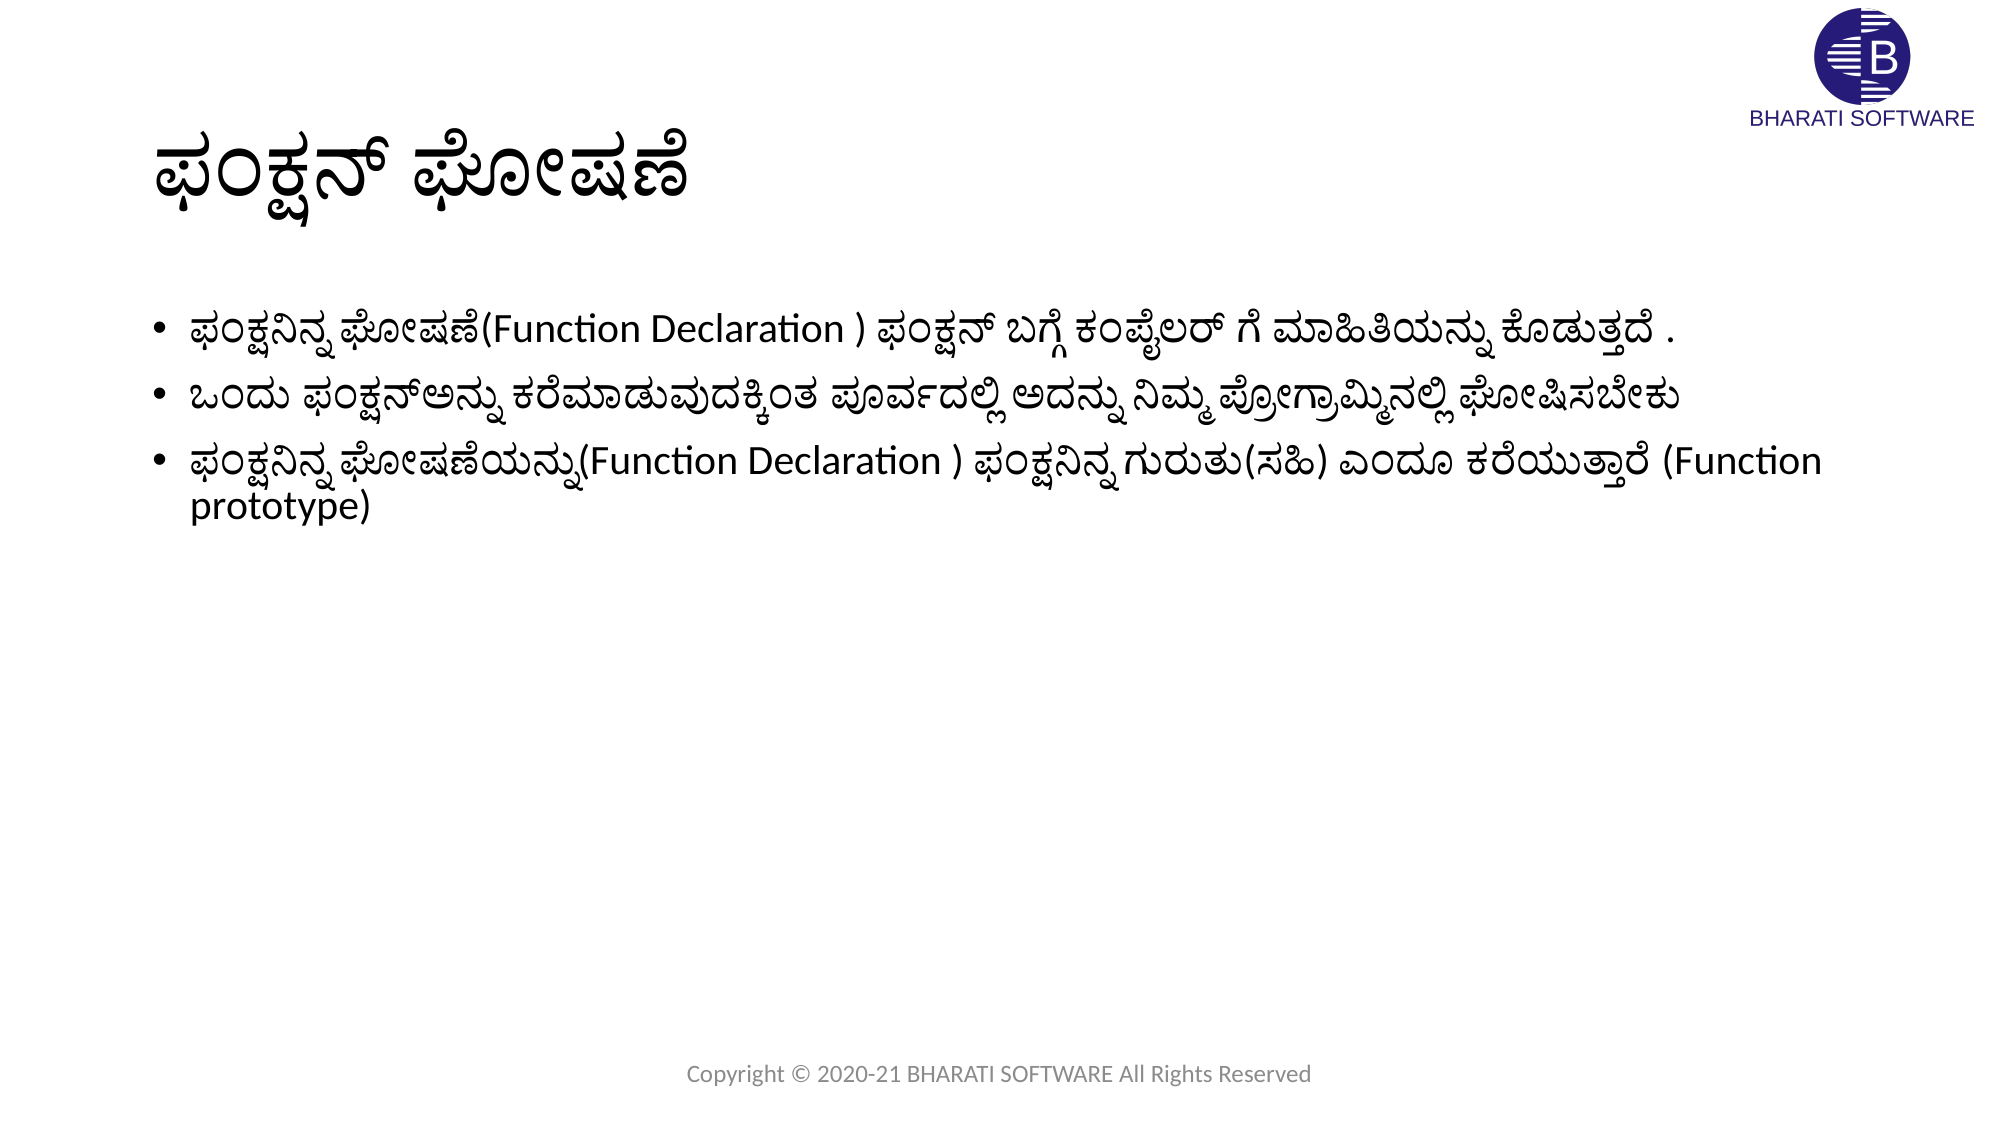

# ಫಂಕ್ಷನ್ ಘೋಷಣೆ
ಫಂಕ್ಷನಿನ್ನ ಘೋಷಣೆ(Function Declaration ) ಫಂಕ್ಷನ್ ಬಗ್ಗೆ ಕಂಪೈಲರ್ ಗೆ ಮಾಹಿತಿಯನ್ನು ಕೊಡುತ್ತದೆ .
ಒಂದು ಫಂಕ್ಷನ್ಅನ್ನು ಕರೆಮಾಡುವುದಕ್ಕಿಂತ ಪೂರ್ವದಲ್ಲಿ ಅದನ್ನು ನಿಮ್ಮ ಪ್ರೋಗ್ರಾಮ್ಮಿನಲ್ಲಿ ಘೋಷಿಸಬೇಕು
ಫಂಕ್ಷನಿನ್ನ ಘೋಷಣೆಯನ್ನು(Function Declaration ) ಫಂಕ್ಷನಿನ್ನ ಗುರುತು(ಸಹಿ) ಎಂದೂ ಕರೆಯುತ್ತಾರೆ (Function prototype)
Copyright © 2020-21 BHARATI SOFTWARE All Rights Reserved